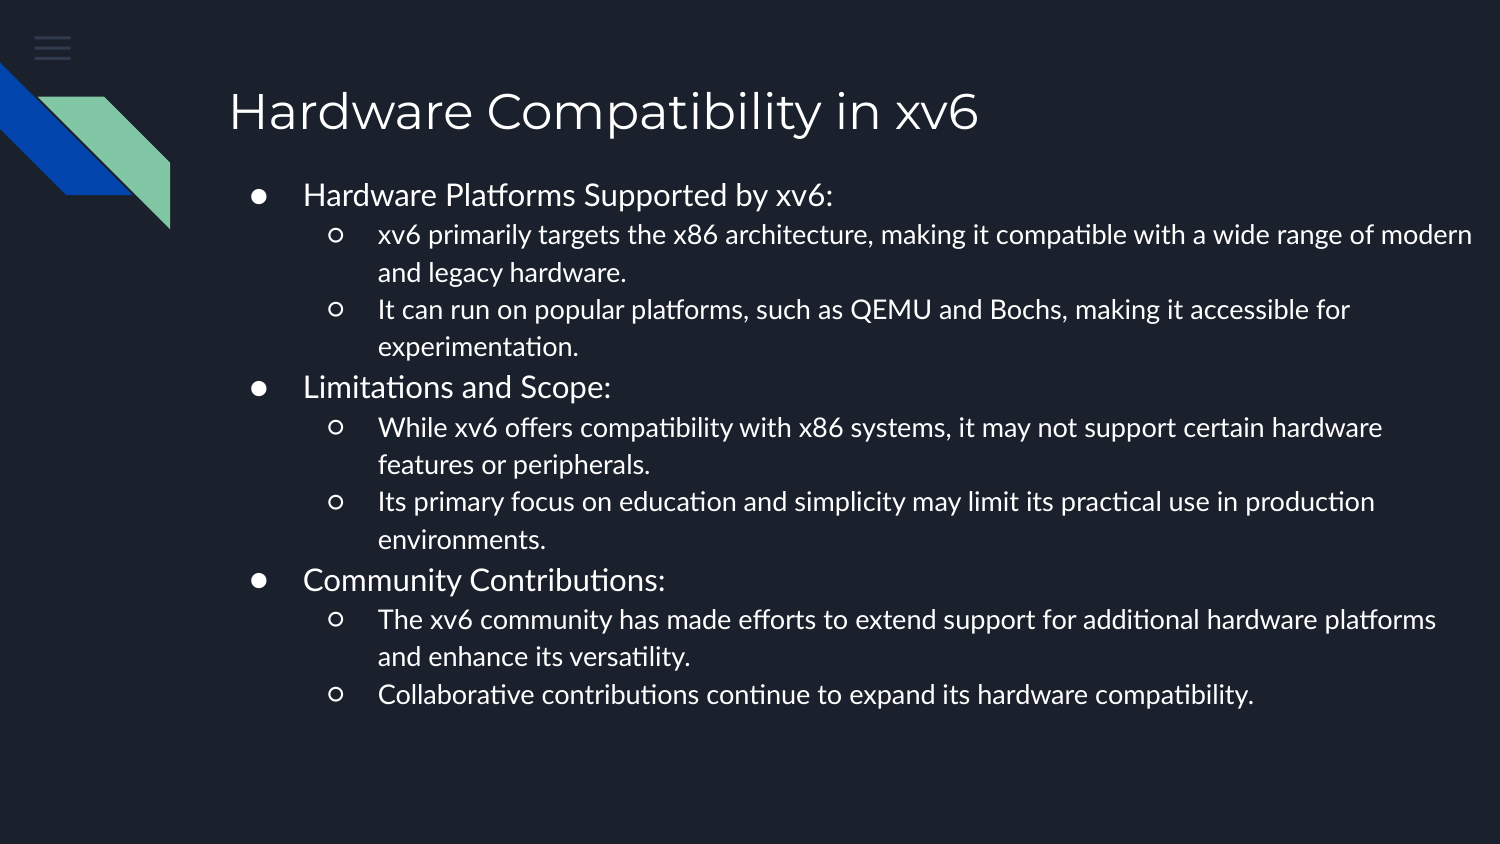

# Hardware Compatibility in xv6
Hardware Platforms Supported by xv6:
xv6 primarily targets the x86 architecture, making it compatible with a wide range of modern and legacy hardware.
It can run on popular platforms, such as QEMU and Bochs, making it accessible for experimentation.
Limitations and Scope:
While xv6 offers compatibility with x86 systems, it may not support certain hardware features or peripherals.
Its primary focus on education and simplicity may limit its practical use in production environments.
Community Contributions:
The xv6 community has made efforts to extend support for additional hardware platforms and enhance its versatility.
Collaborative contributions continue to expand its hardware compatibility.